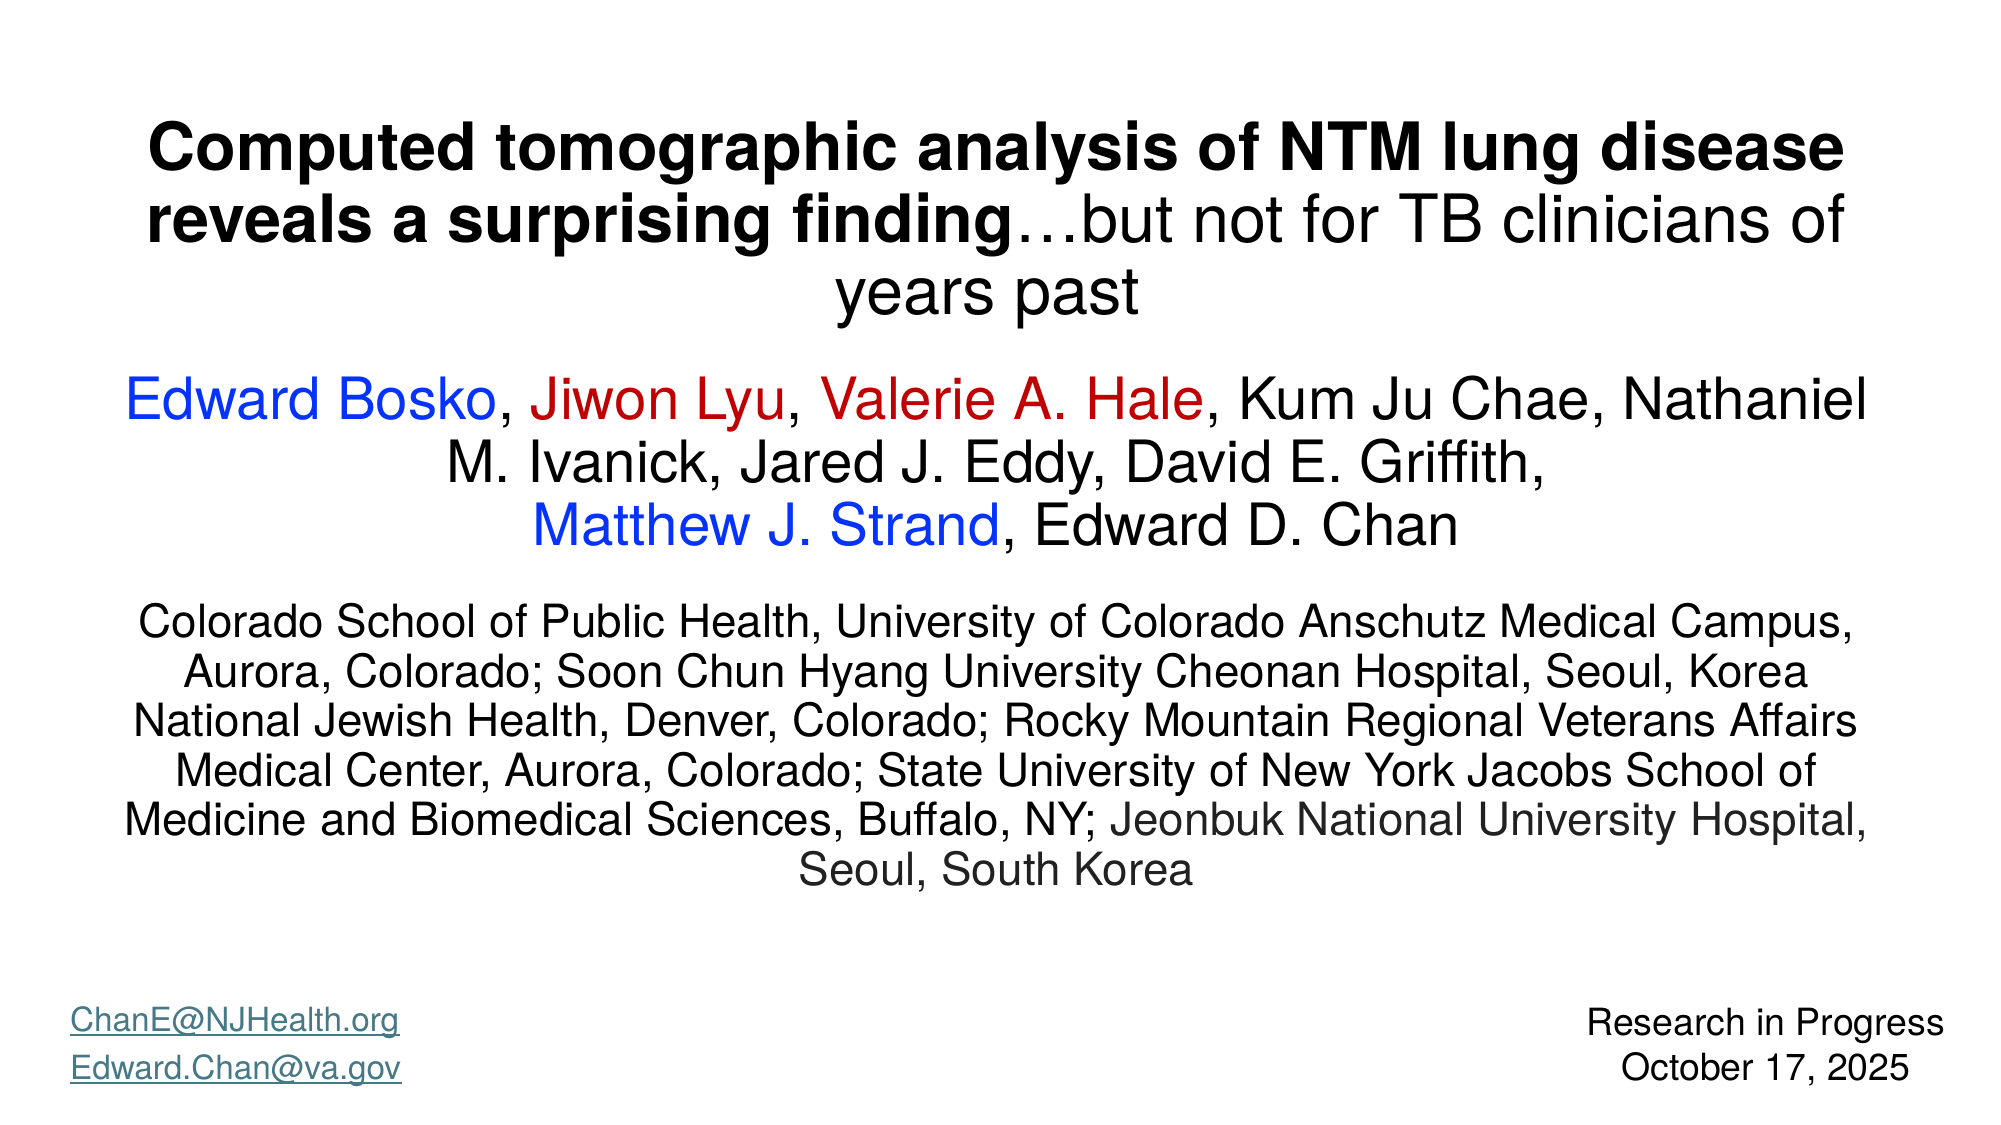

# Computed tomographic analysis of NTM lung disease reveals a surprising finding…but not for TB clinicians of years past Edward Bosko, Jiwon Lyu, Valerie A. Hale, Kum Ju Chae, Nathaniel M. Ivanick, Jared J. Eddy, David E. Griffith, Matthew J. Strand, Edward D. Chan Colorado School of Public Health, University of Colorado Anschutz Medical Campus, Aurora, Colorado; Soon Chun Hyang University Cheonan Hospital, Seoul, Korea National Jewish Health, Denver, Colorado; Rocky Mountain Regional Veterans Affairs Medical Center, Aurora, Colorado; State University of New York Jacobs School of Medicine and Biomedical Sciences, Buffalo, NY; Jeonbuk National University Hospital, Seoul, South Korea
ChanE@NJHealth.org
Edward.Chan@va.gov
Research in Progress
October 17, 2025